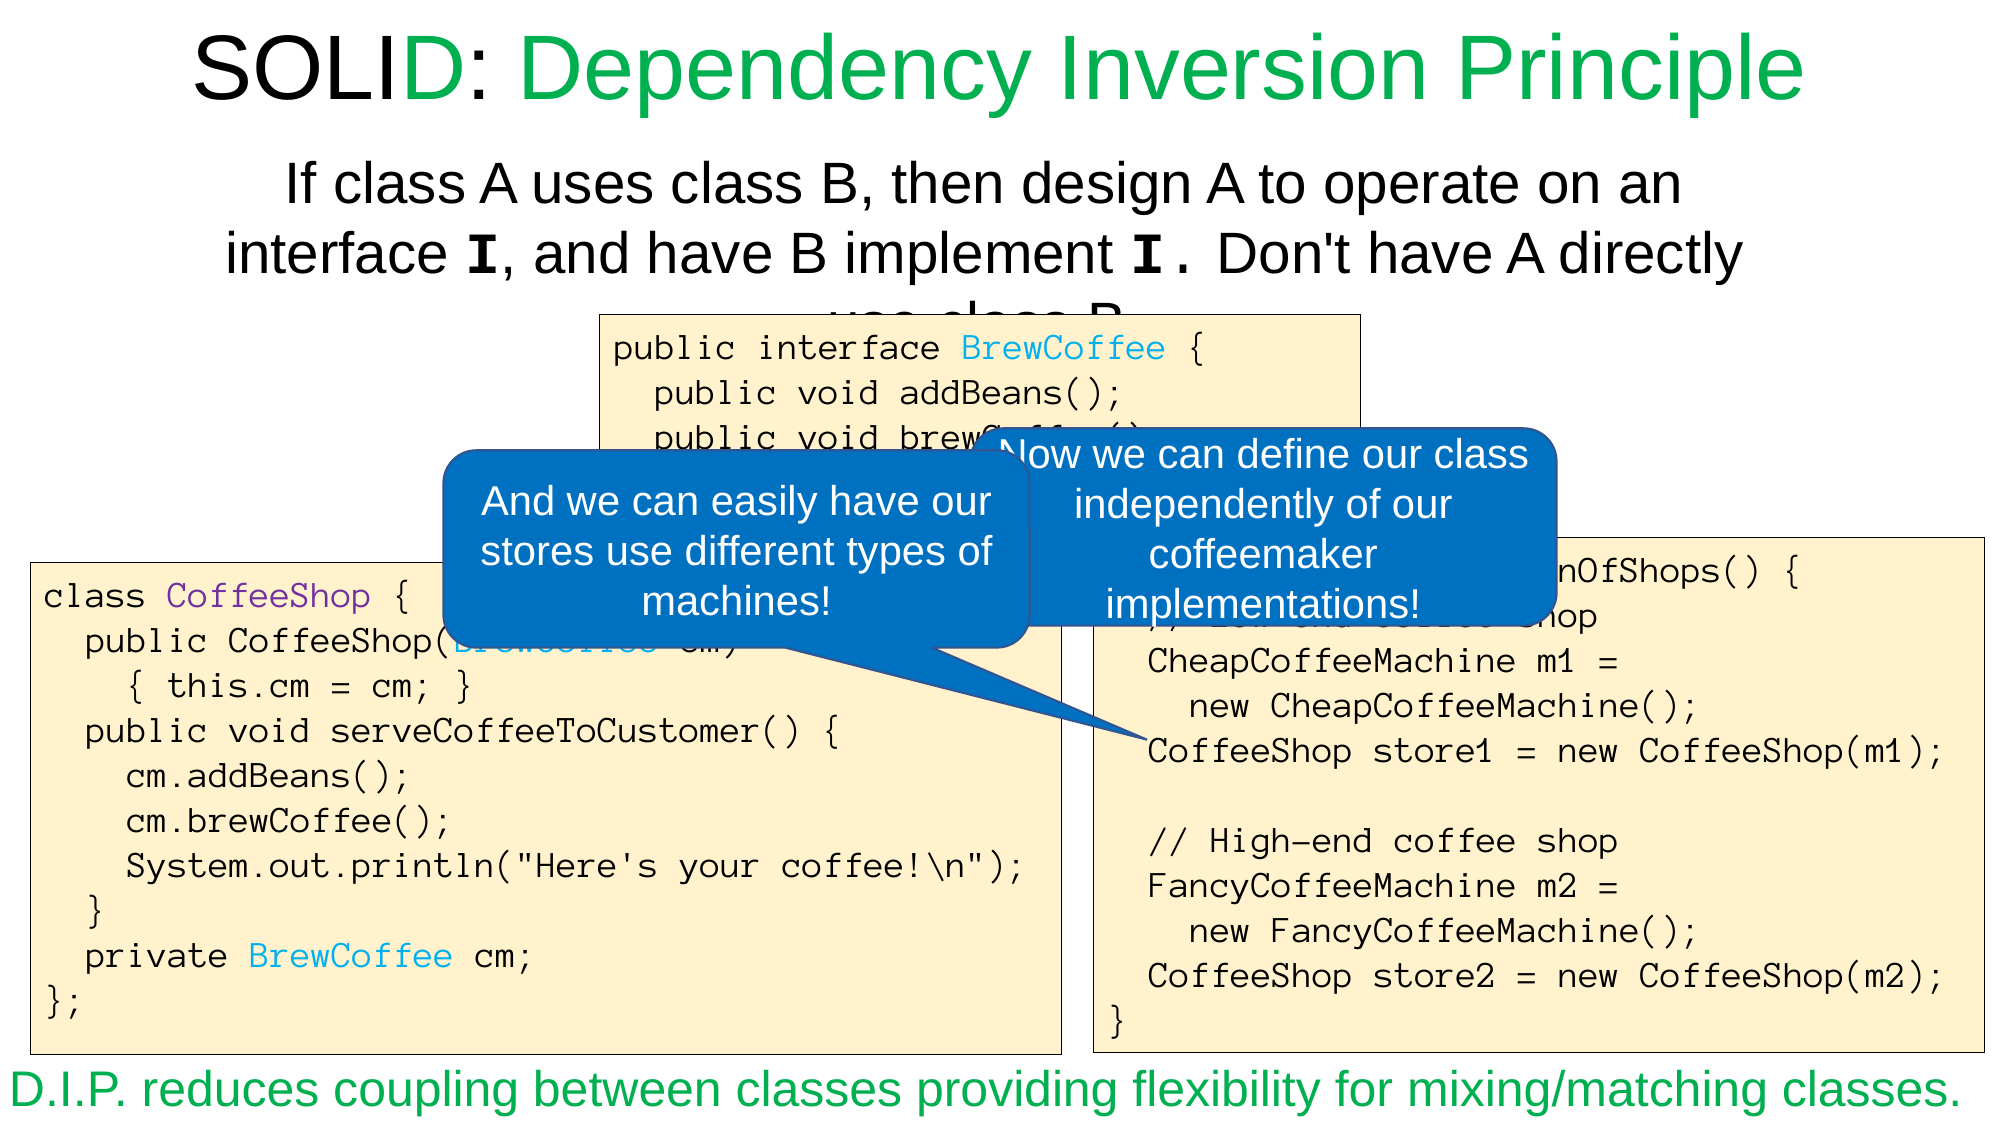

SOLID: Dependency Inversion Principle
If class A uses class B, then design A to operate on an interface I, and have B implement I. Don't have A directly use class B.
public interface BrewCoffee {
  public void addBeans();
  public void brewCoffee();
};
Now we can define our class independently of our coffeemaker implementations!
And we can easily have our stores use different types of machines!
public void launchChainOfShops() {
  // Low-end coffee shop
  CheapCoffeeMachine m1 =
    new CheapCoffeeMachine();
  CoffeeShop store1 = new CoffeeShop(m1);

  // High-end coffee shop
  FancyCoffeeMachine m2 =
    new FancyCoffeeMachine();
  CoffeeShop store2 = new CoffeeShop(m2);
}

class CoffeeShop {
  public CoffeeShop(BrewCoffee cm)
    { this.cm = cm; }
  public void serveCoffeeToCustomer() {
    cm.addBeans();
    cm.brewCoffee();
    System.out.println("Here's your coffee!\n");
  }
  private BrewCoffee cm;
};
D.I.P. reduces coupling between classes providing flexibility for mixing/matching classes.